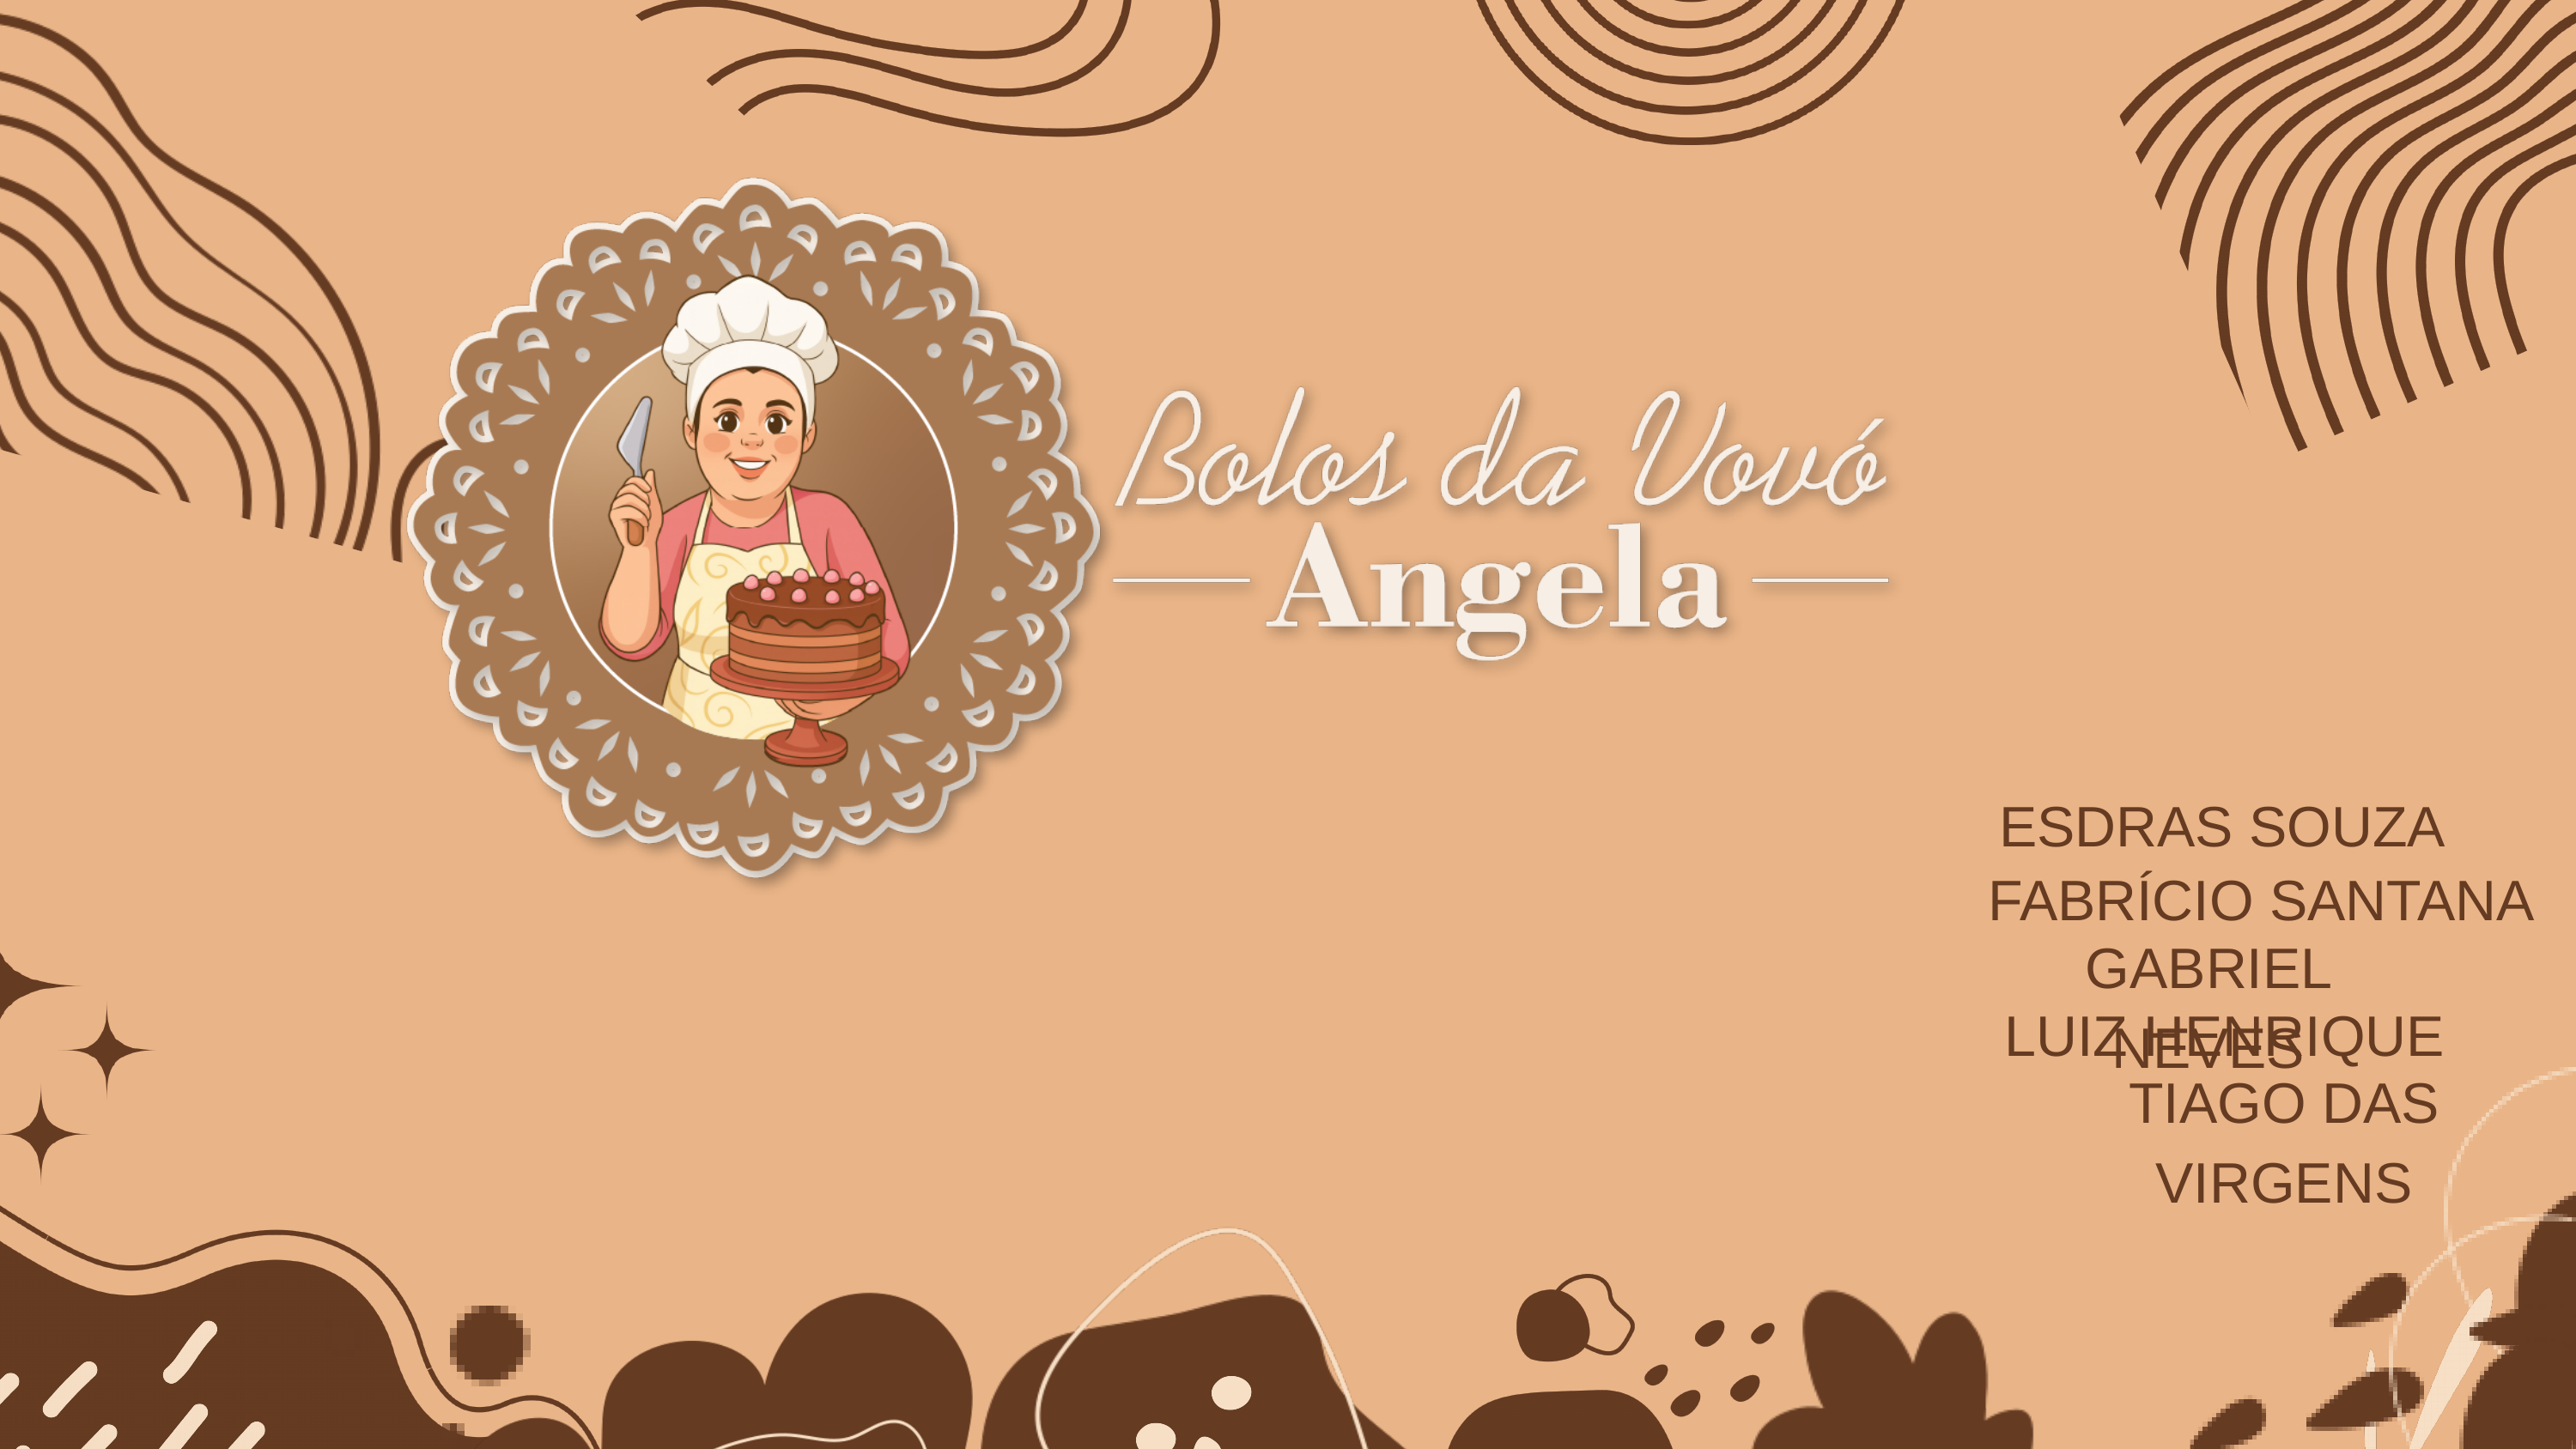

ESDRAS SOUZA
FABRÍCIO SANTANA

GABRIEL NEVES
LUIZ HENRIQUE
TIAGO DAS VIRGENS